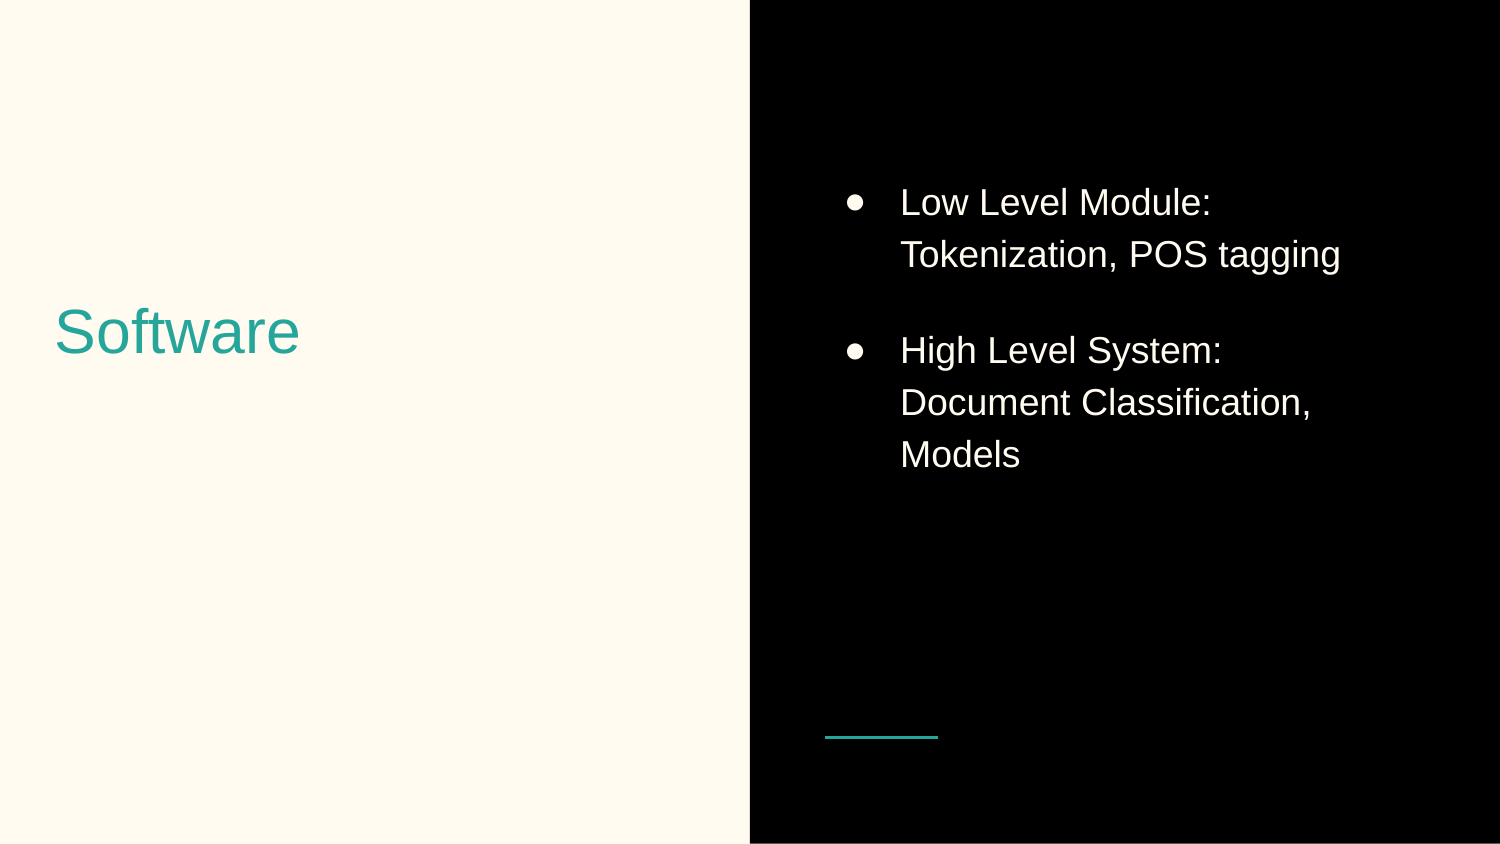

Low Level Module:
Tokenization, POS tagging
High Level System:
Document Classification,
Models
# Software